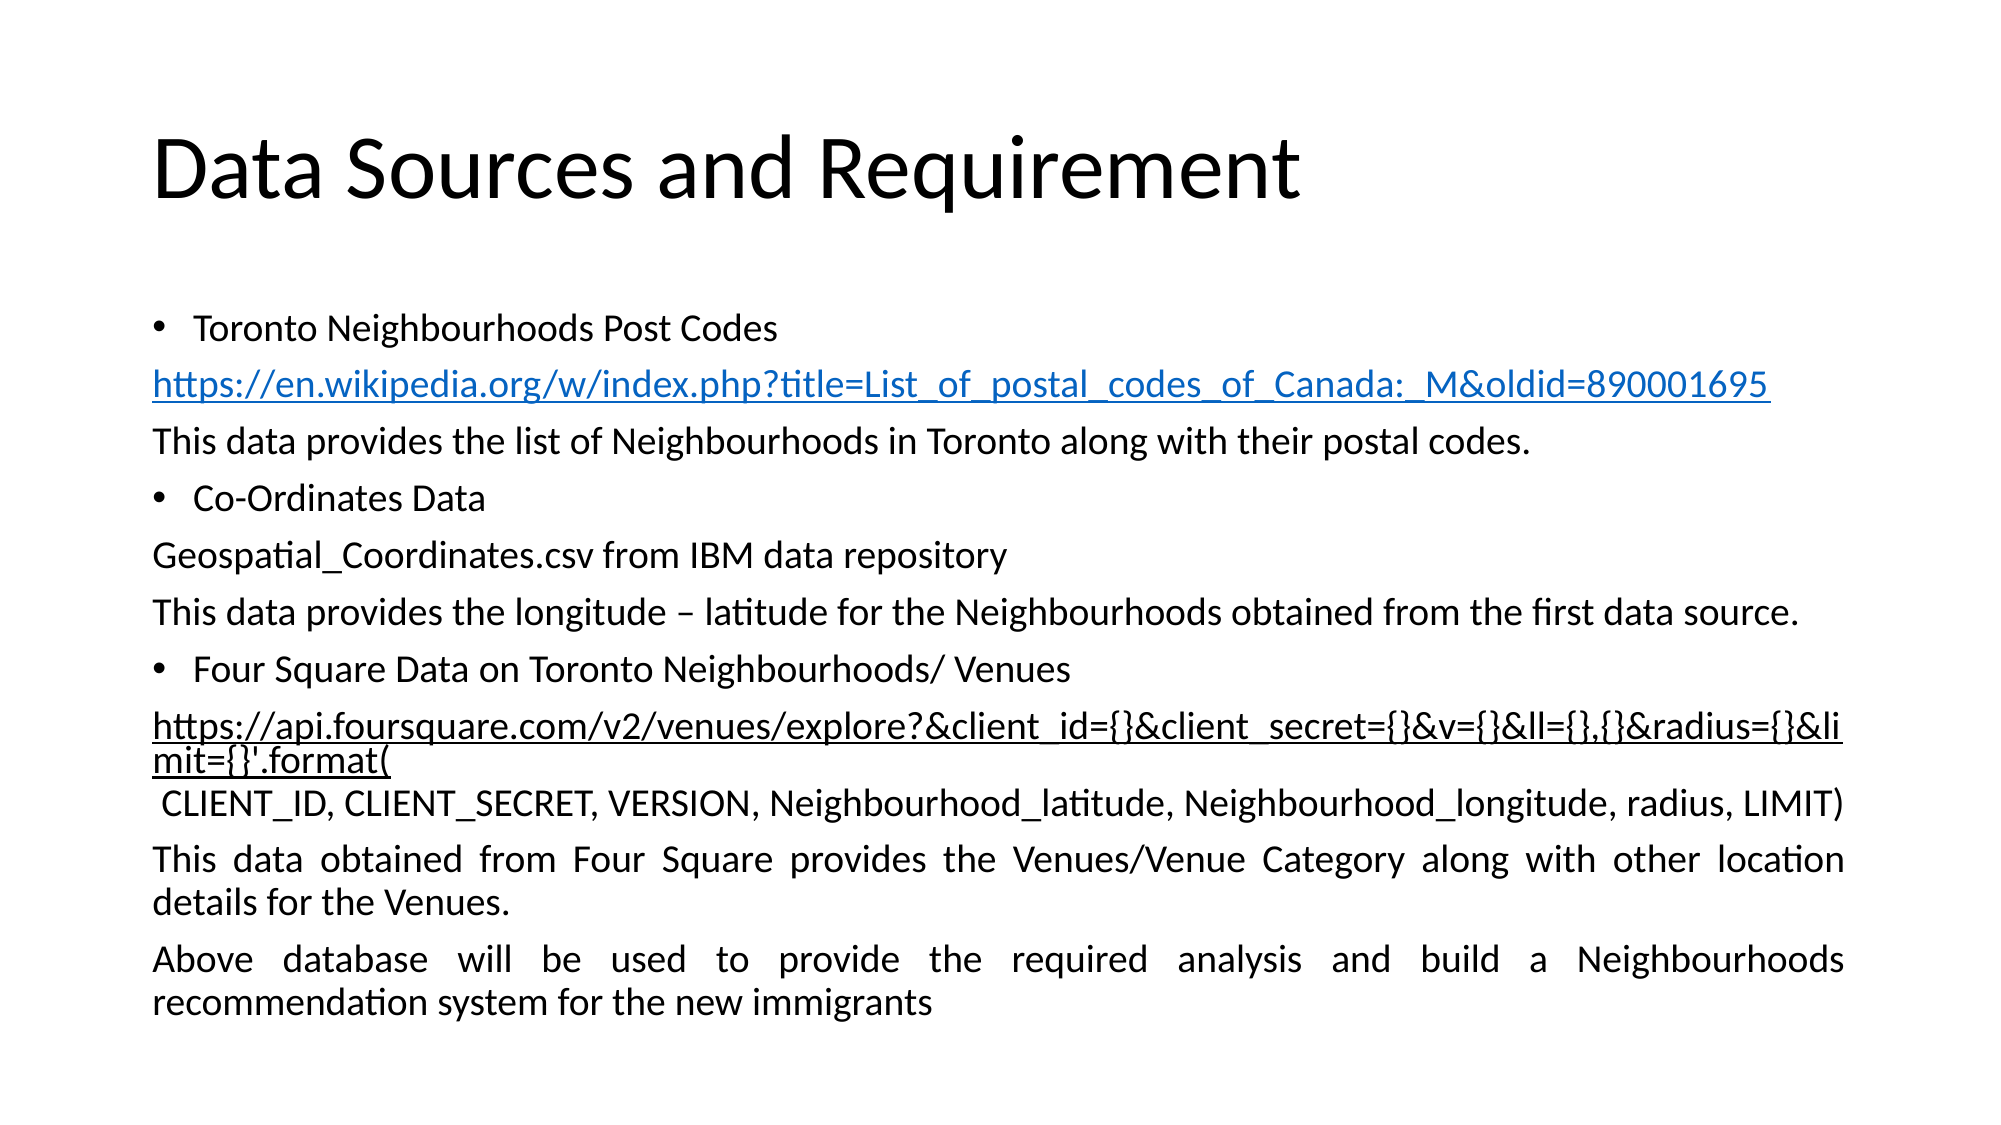

# Data Sources and Requirement
Toronto Neighbourhoods Post Codes
https://en.wikipedia.org/w/index.php?title=List_of_postal_codes_of_Canada:_M&oldid=890001695
This data provides the list of Neighbourhoods in Toronto along with their postal codes.
Co-Ordinates Data
Geospatial_Coordinates.csv from IBM data repository
This data provides the longitude – latitude for the Neighbourhoods obtained from the first data source.
Four Square Data on Toronto Neighbourhoods/ Venues
https://api.foursquare.com/v2/venues/explore?&client_id={}&client_secret={}&v={}&ll={},{}&radius={}&limit={}'.format( CLIENT_ID, CLIENT_SECRET, VERSION, Neighbourhood_latitude, Neighbourhood_longitude, radius, LIMIT)
This data obtained from Four Square provides the Venues/Venue Category along with other location details for the Venues.
Above database will be used to provide the required analysis and build a Neighbourhoods recommendation system for the new immigrants